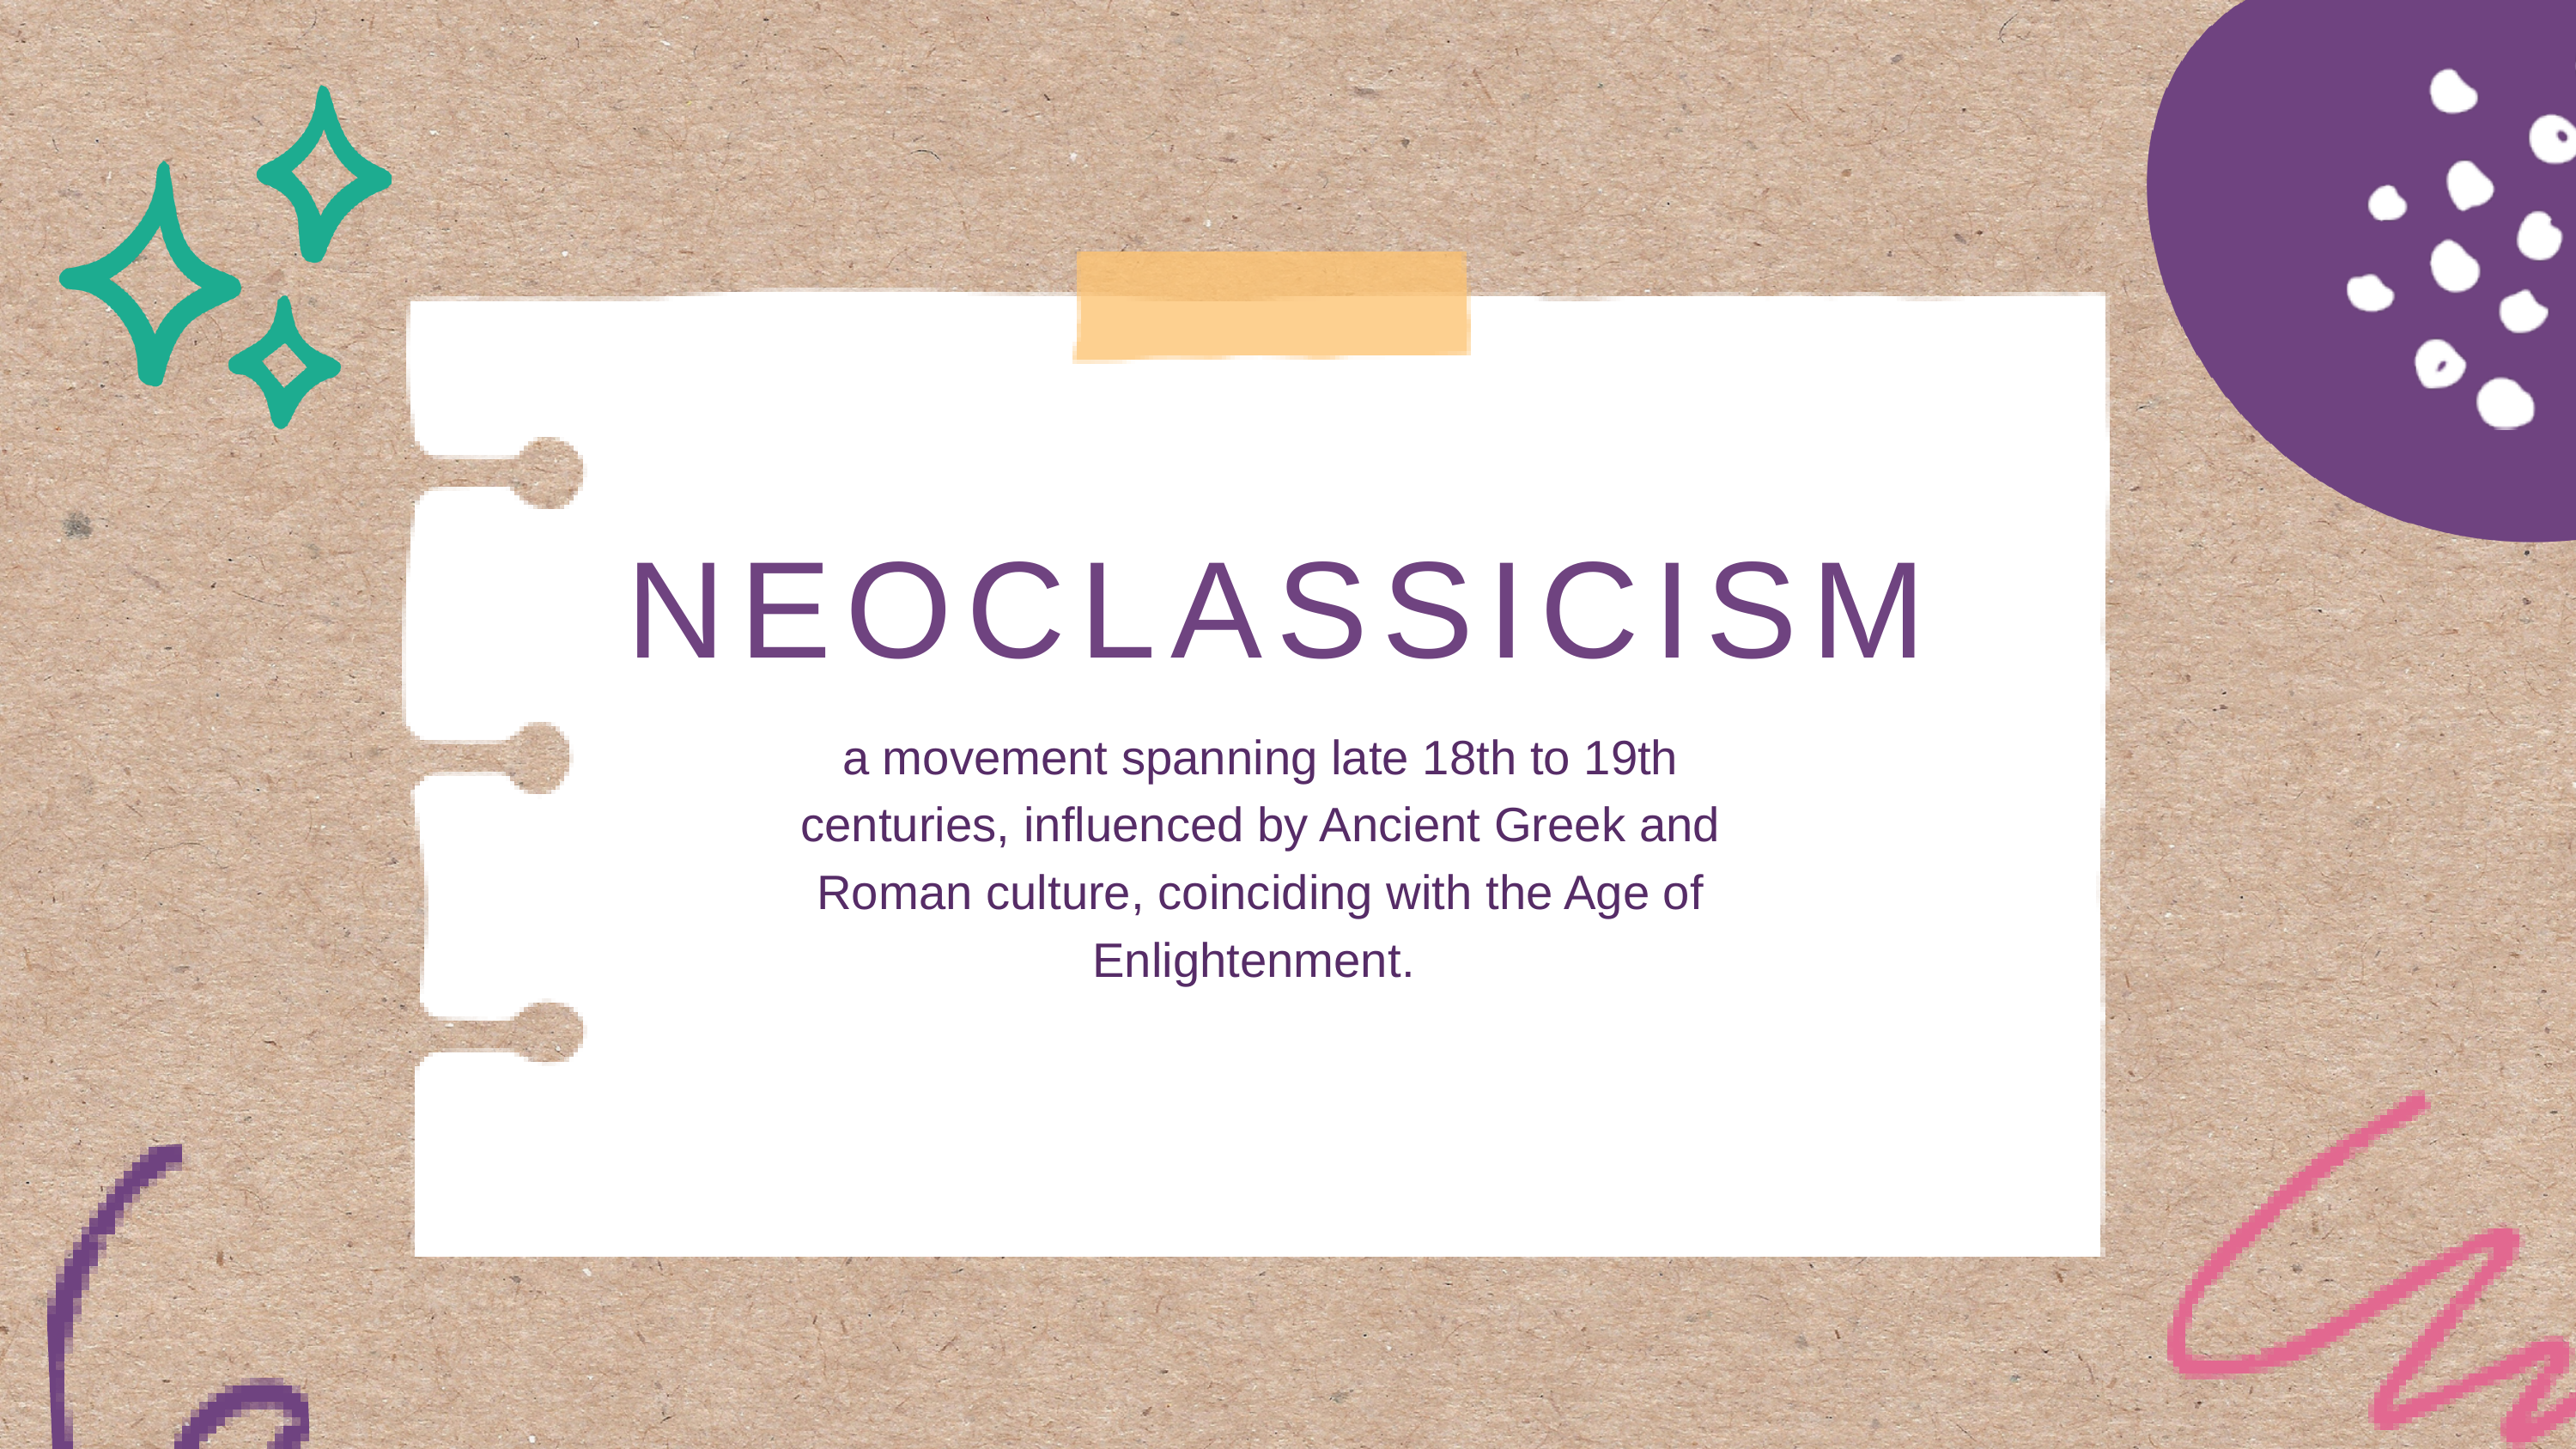

NEOCLASSICISM
a movement spanning late 18th to 19th centuries, influenced by Ancient Greek and Roman culture, coinciding with the Age of Enlightenment.